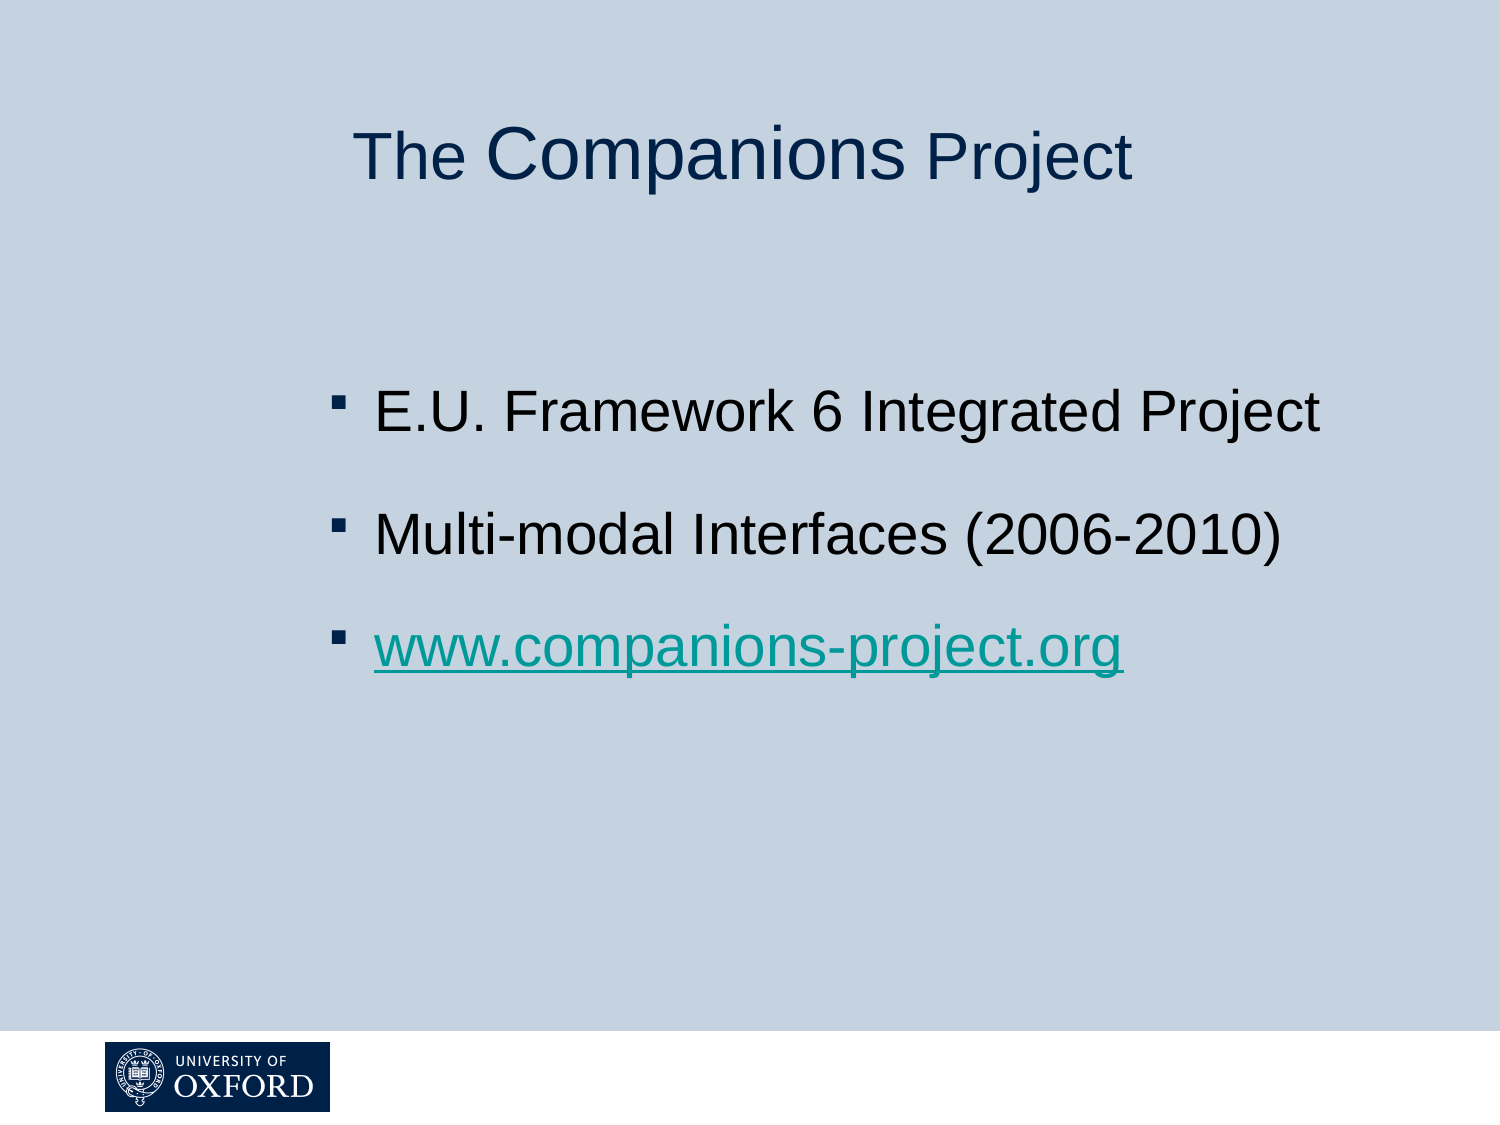

# The Companions Project

E.U. Framework 6 Integrated Project

Multi-modal Interfaces (2006-2010)

www.companions-project.org